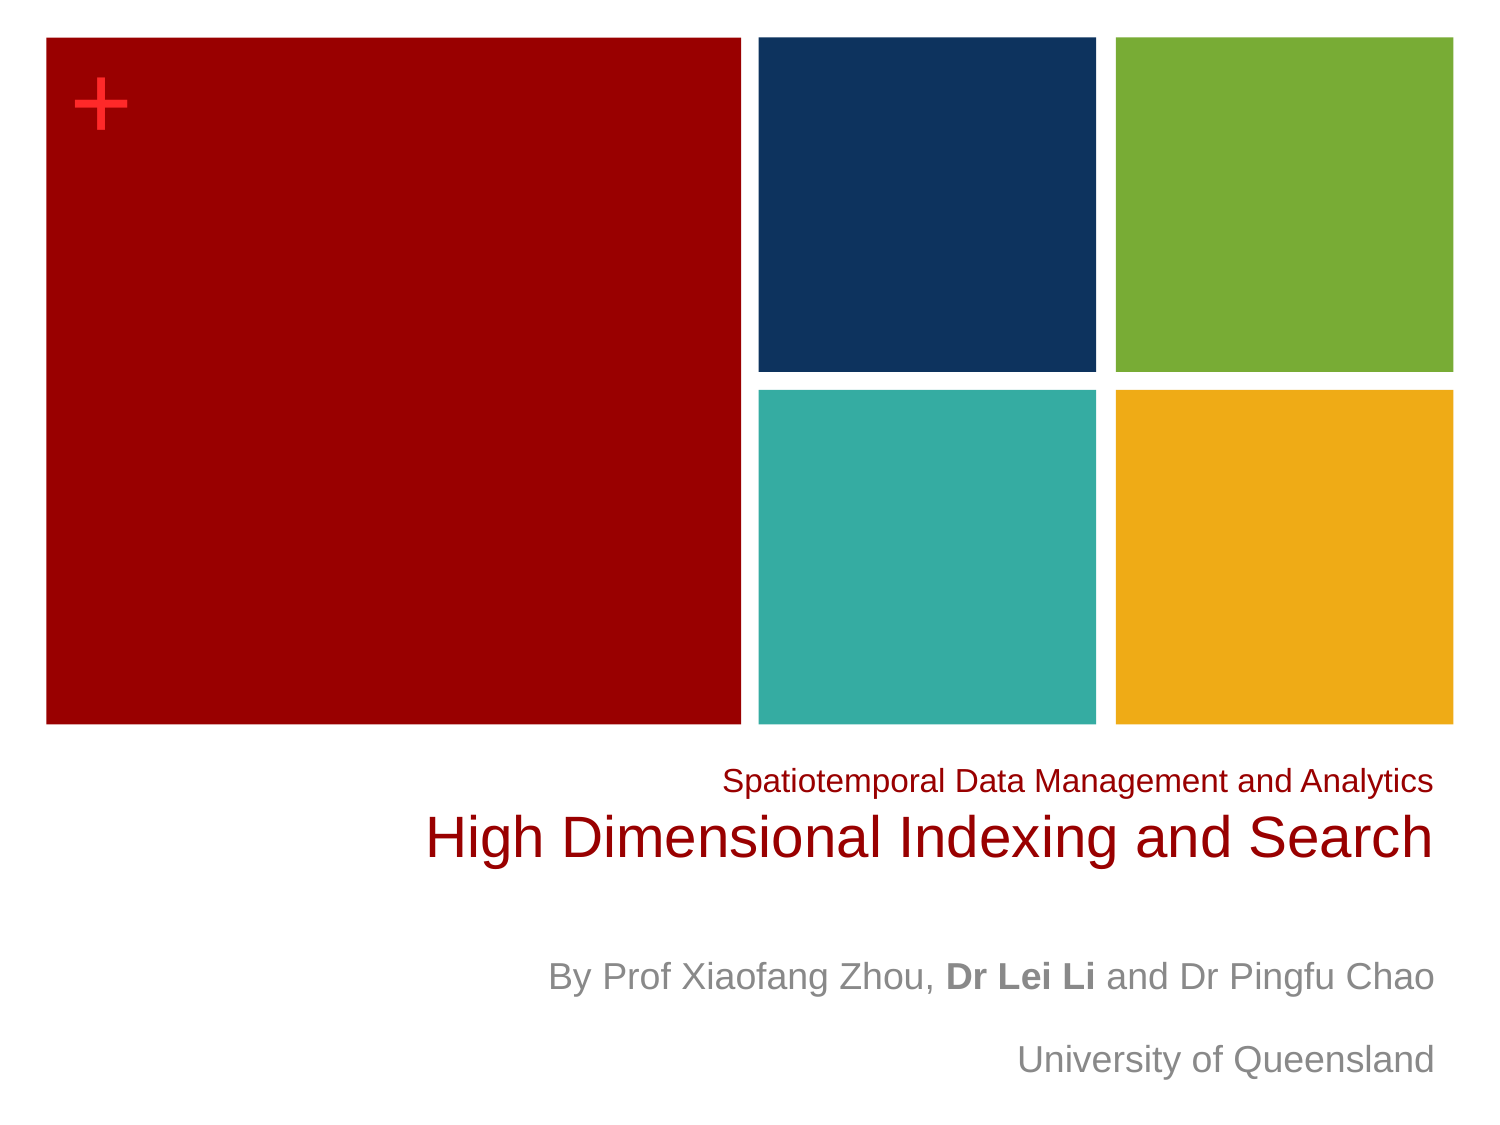

1
# Spatiotemporal Data Management and Analytics High Dimensional Indexing and Search
By Prof Xiaofang Zhou, Dr Lei Li and Dr Pingfu Chao
University of Queensland